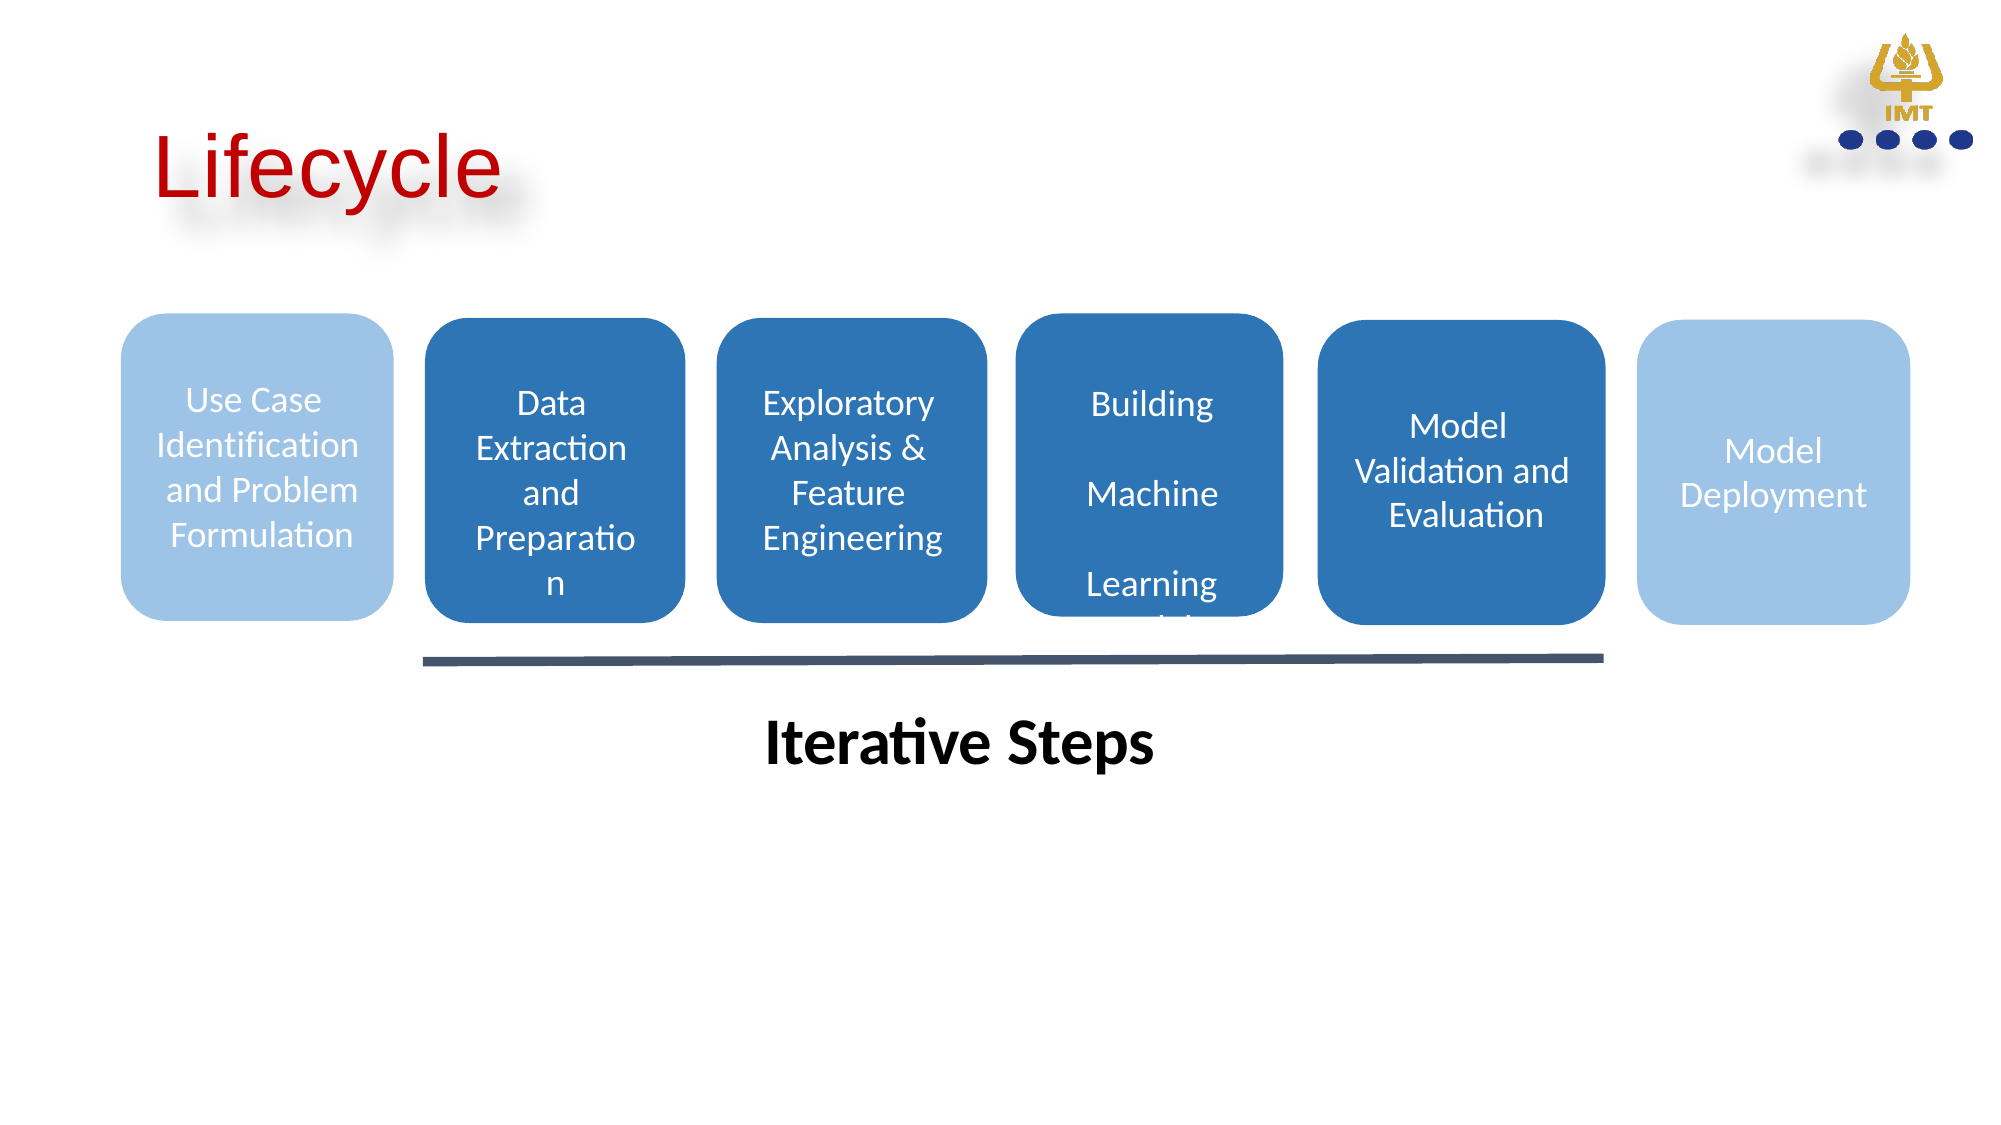

# Lifecycle

Use Case  Identification  and Problem  Formulation

Building  Machine  Learning  Models

Data  Extraction  and  Preparation

Exploratory  Analysis &  Feature  Engineering

Model  Deployment

Model  Validation and  Evaluation

Iterative Steps